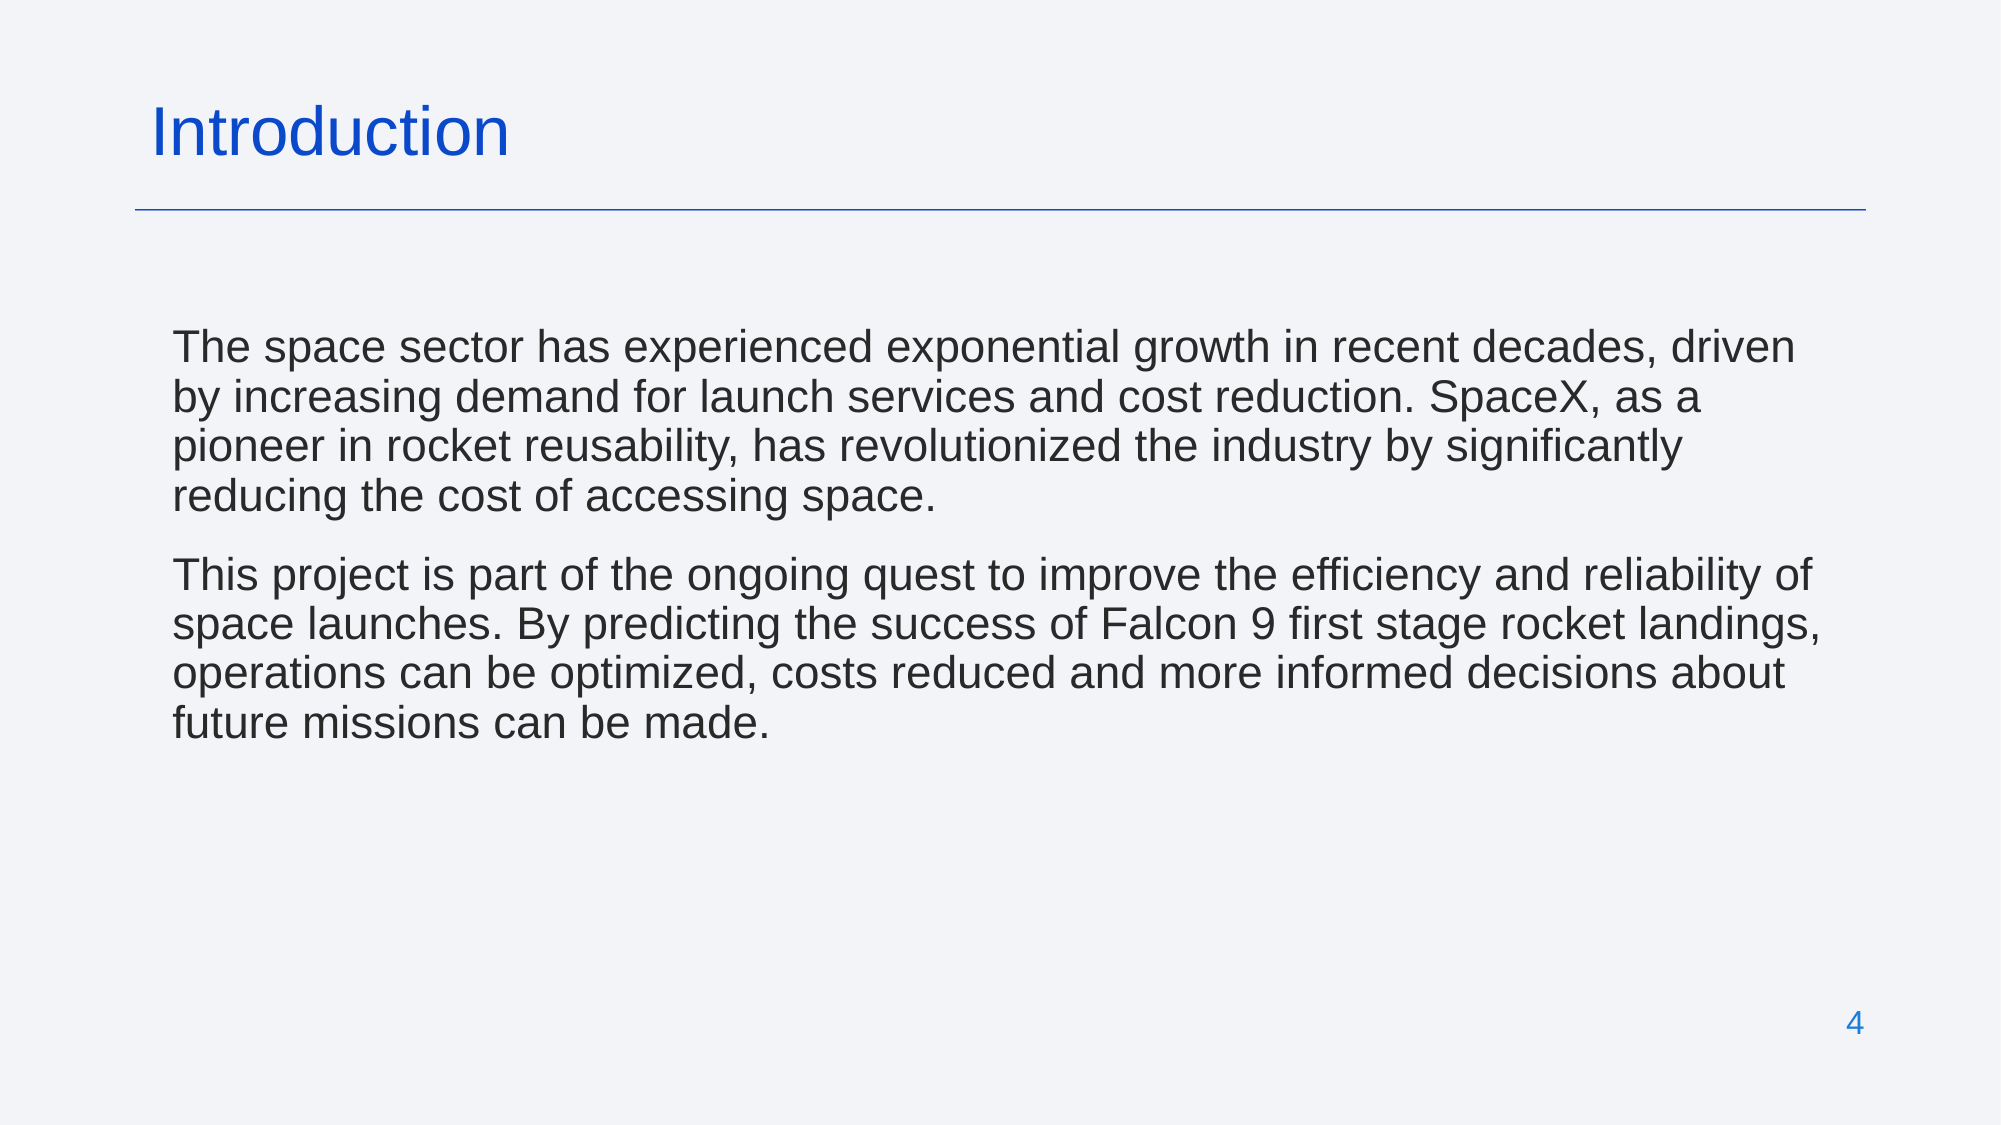

Introduction
The space sector has experienced exponential growth in recent decades, driven by increasing demand for launch services and cost reduction. SpaceX, as a pioneer in rocket reusability, has revolutionized the industry by significantly reducing the cost of accessing space.
This project is part of the ongoing quest to improve the efficiency and reliability of space launches. By predicting the success of Falcon 9 first stage rocket landings, operations can be optimized, costs reduced and more informed decisions about future missions can be made.
4